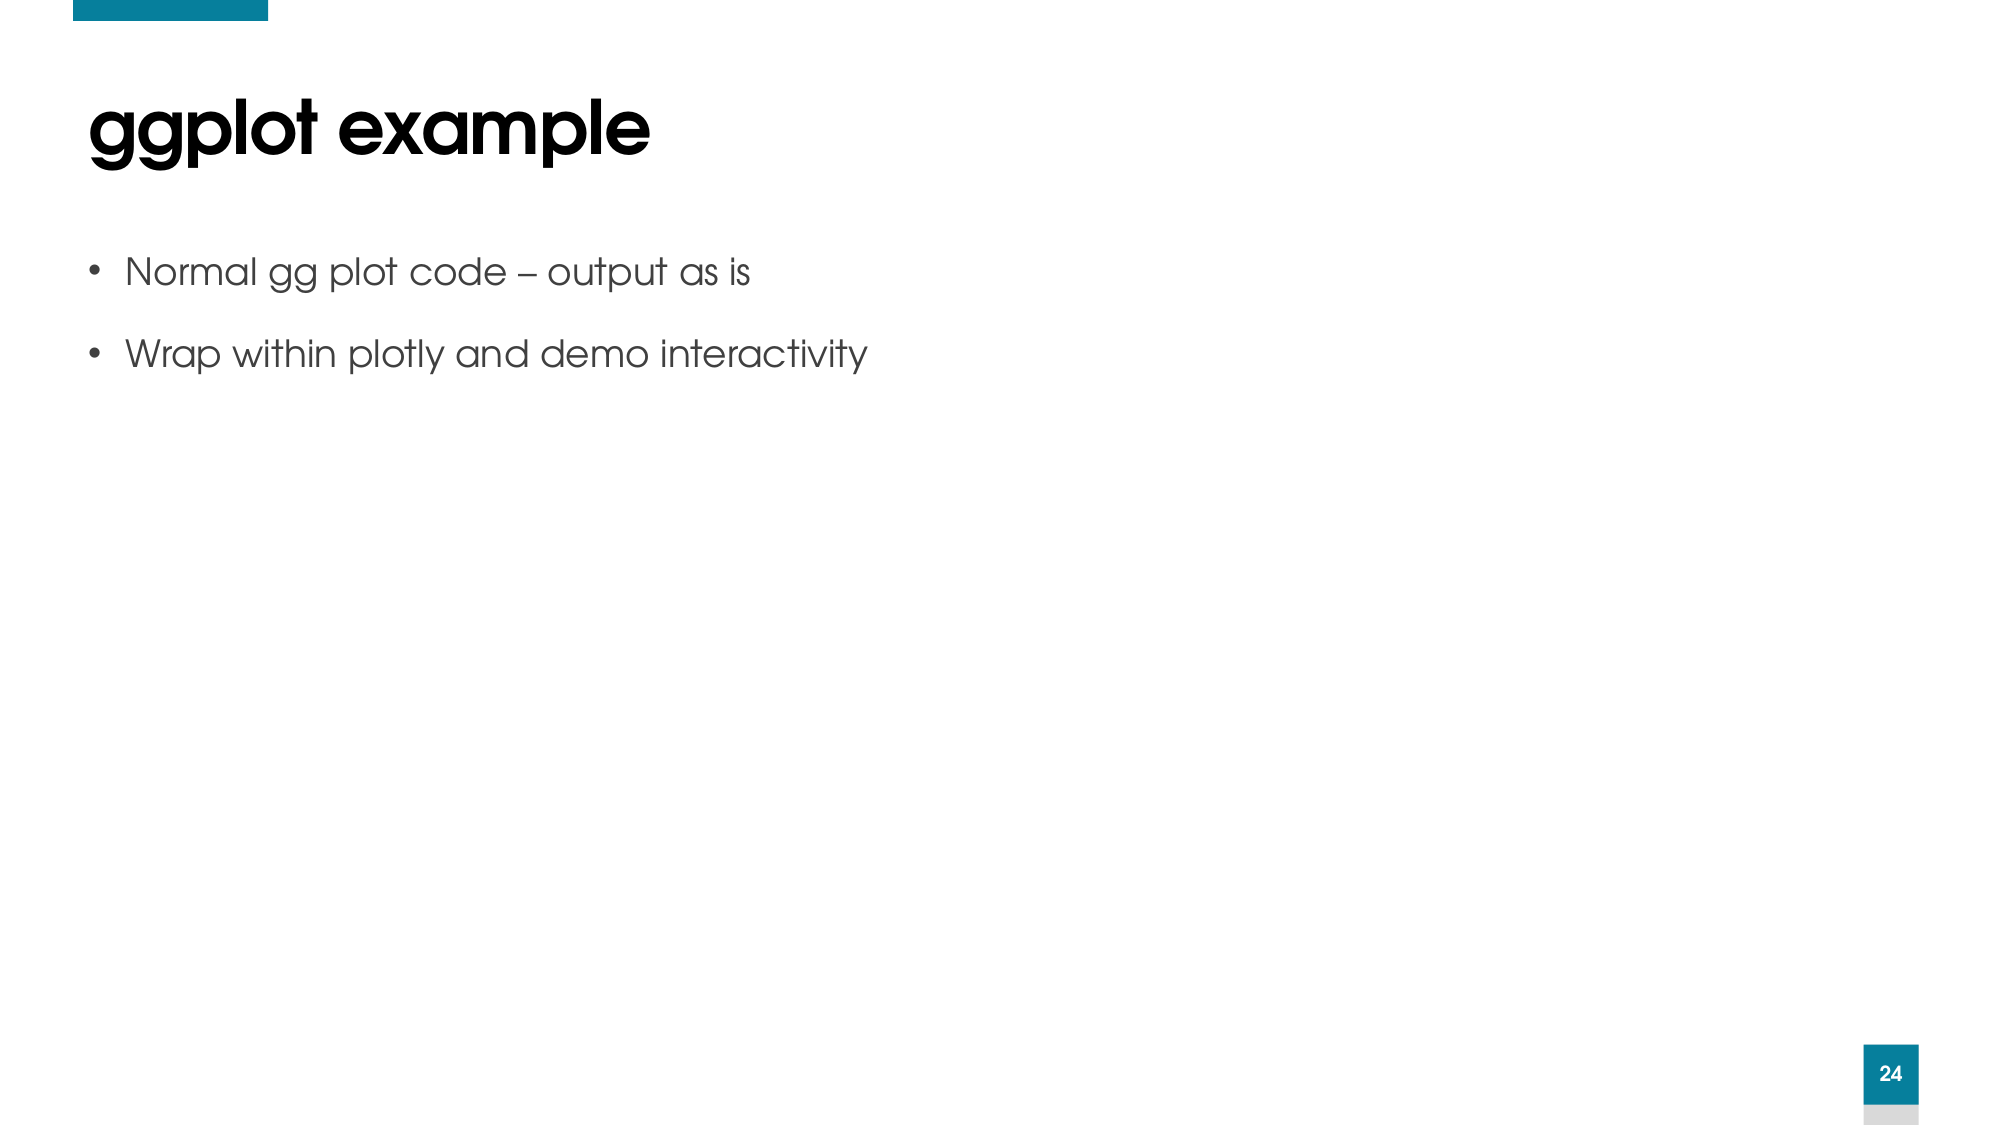

# ggplot example
Normal gg plot code – output as is
Wrap within plotly and demo interactivity